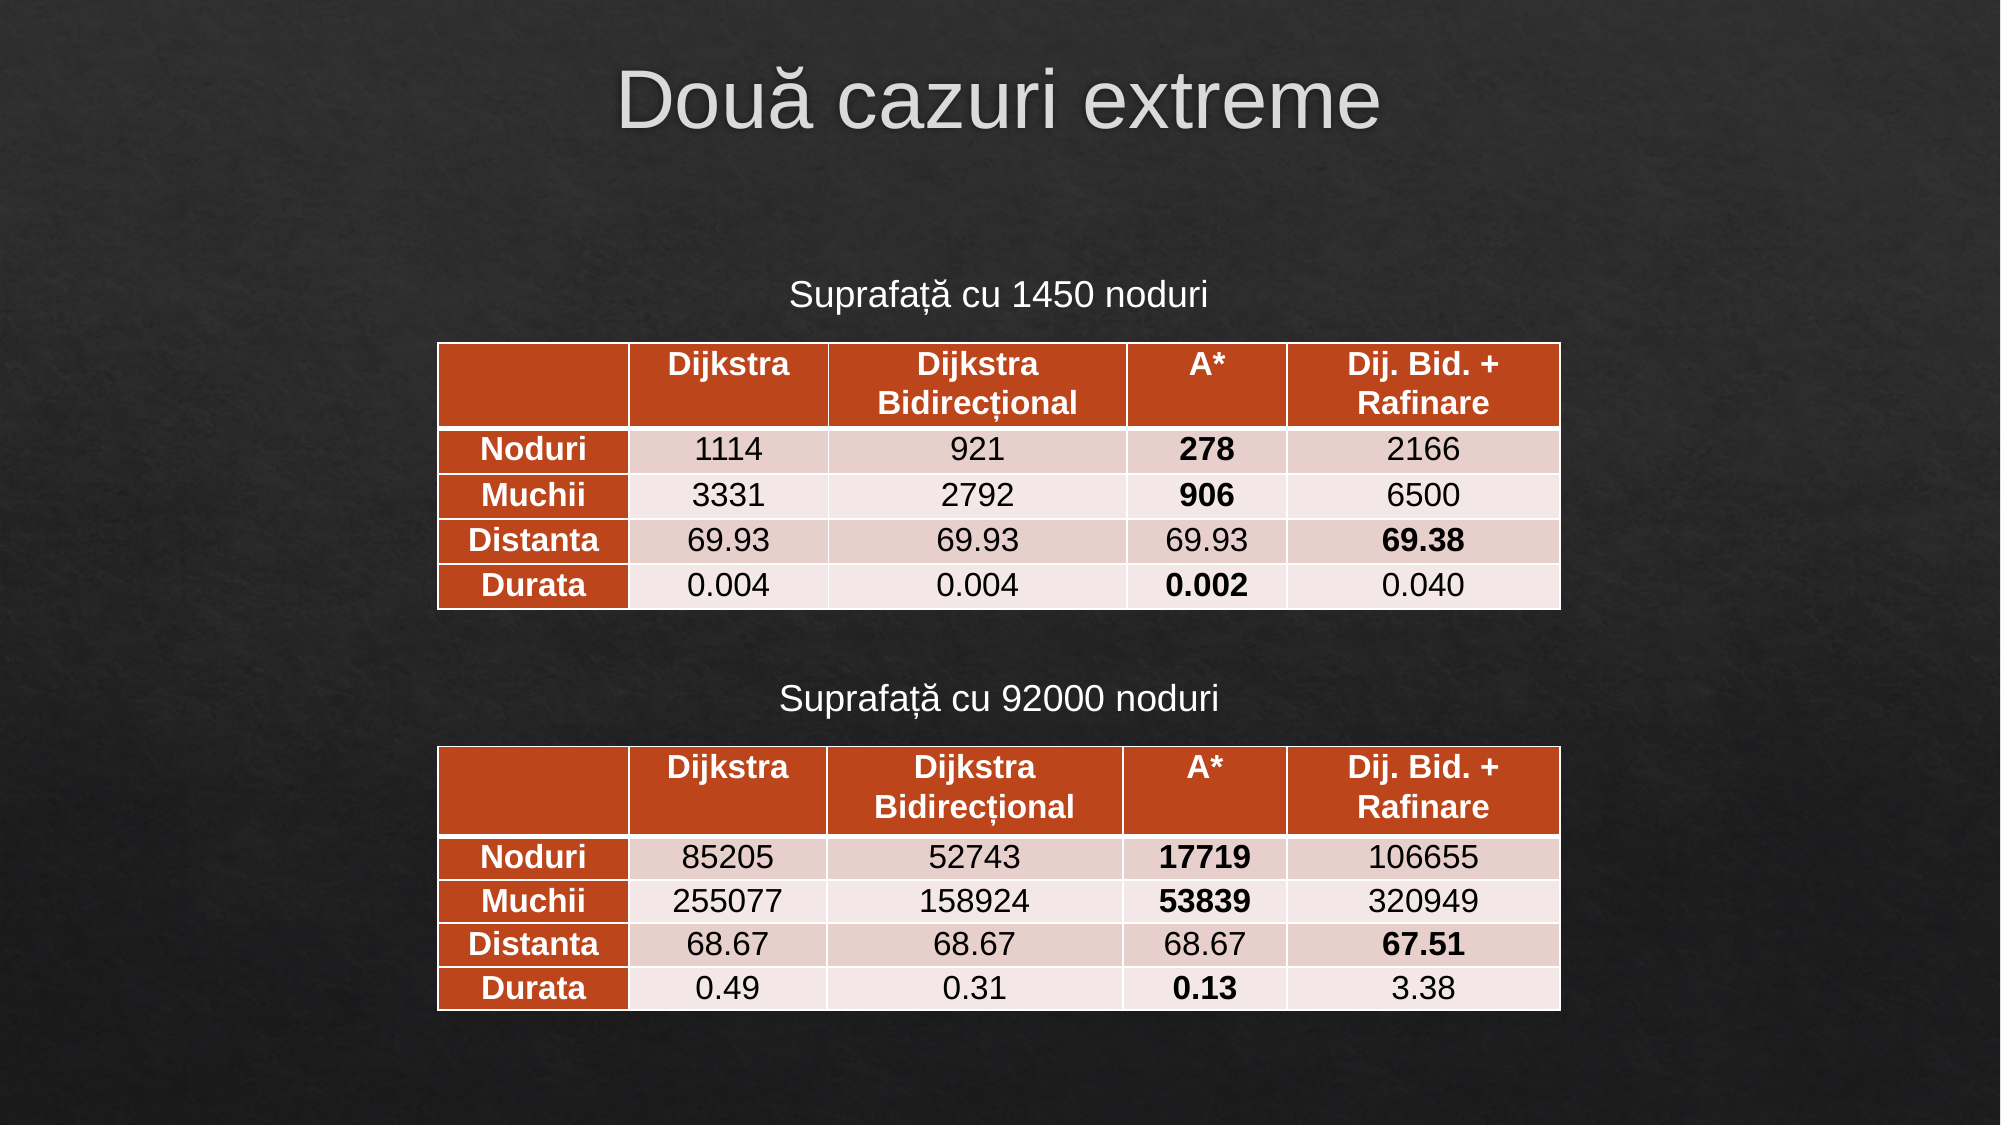

# Două cazuri extreme
Suprafață cu 1450 noduri
|  | Dijkstra | Dijkstra Bidirecțional | A\* | Dij. Bid. + Rafinare |
| --- | --- | --- | --- | --- |
| Noduri | 1114 | 921 | 278 | 2166 |
| Muchii | 3331 | 2792 | 906 | 6500 |
| Distanta | 69.93 | 69.93 | 69.93 | 69.38 |
| Durata | 0.004 | 0.004 | 0.002 | 0.040 |
Suprafață cu 92000 noduri
|  | Dijkstra | Dijkstra Bidirecțional | A\* | Dij. Bid. + Rafinare |
| --- | --- | --- | --- | --- |
| Noduri | 85205 | 52743 | 17719 | 106655 |
| Muchii | 255077 | 158924 | 53839 | 320949 |
| Distanta | 68.67 | 68.67 | 68.67 | 67.51 |
| Durata | 0.49 | 0.31 | 0.13 | 3.38 |